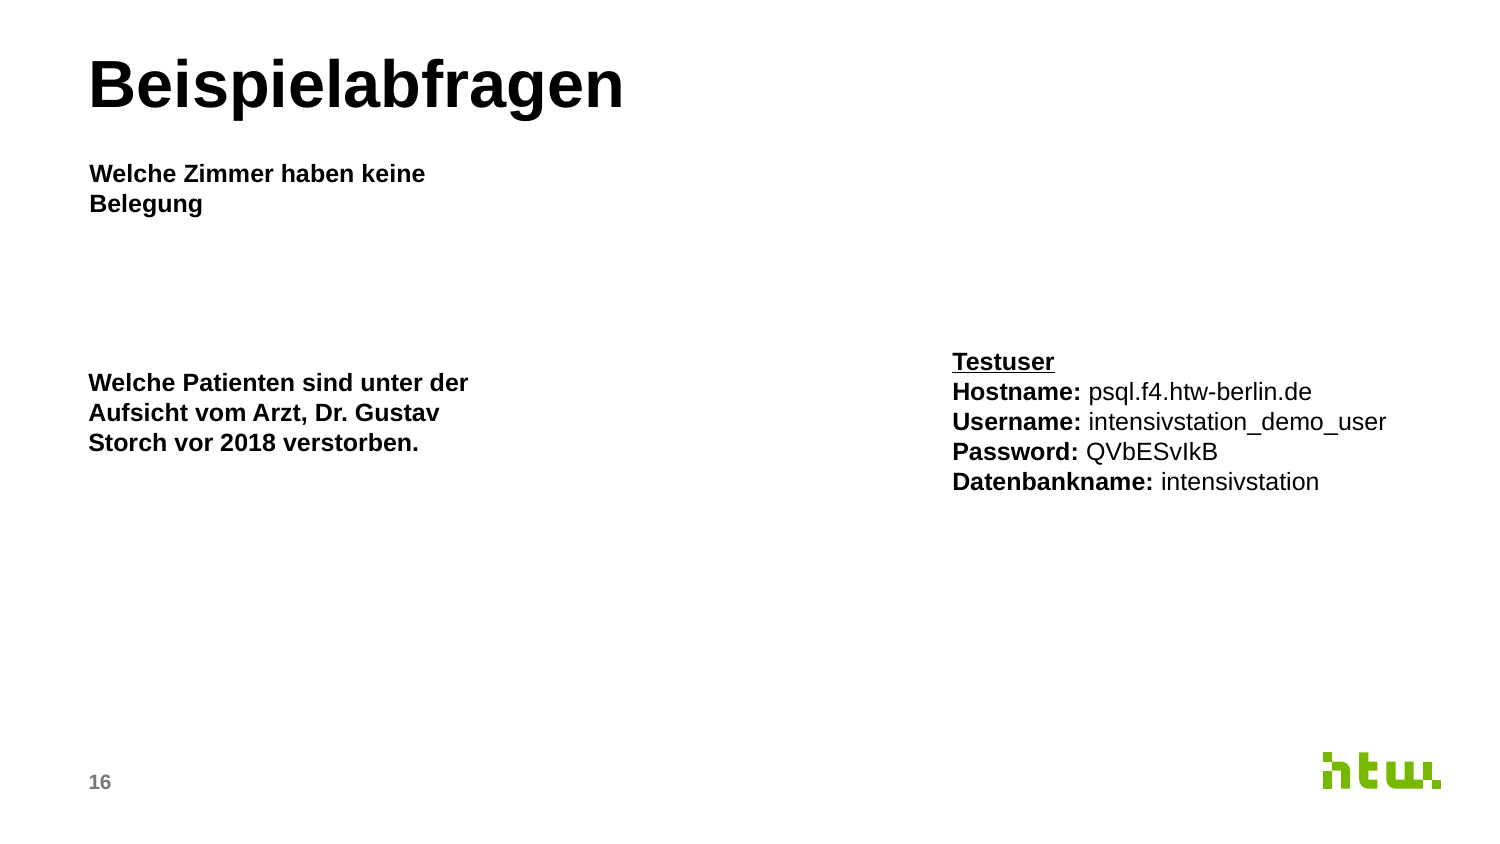

# Beispielabfragen
Welche Zimmer haben keine Belegung

Testuser​
Hostname: psql.f4.htw-berlin.de​
Username: intensivstation_demo_user​
Password: QVbESvIkB​
Datenbankname: intensivstation
Welche Patienten sind unter der Aufsicht vom Arzt, Dr. Gustav Storch vor 2018 verstorben.

16